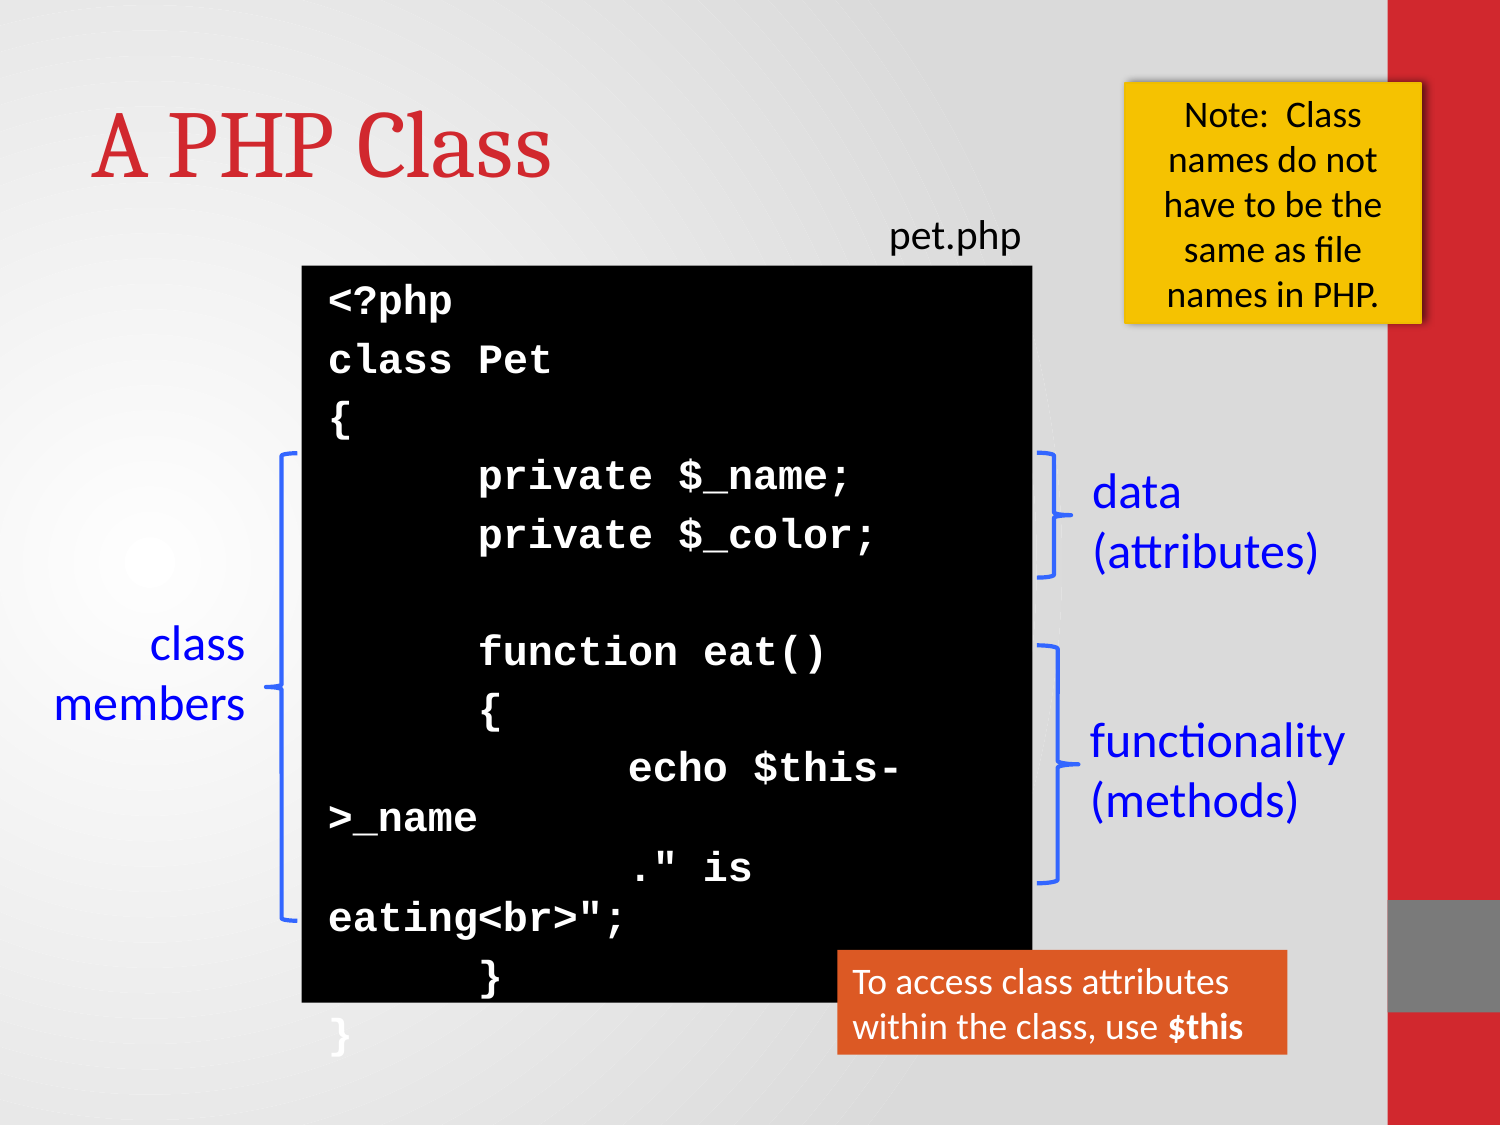

# A PHP Class
Note:  Class names do not have to be the same as file names in PHP.
pet.php
<?php
class Pet
{
	private $_name;
	private $_color;

	function eat()
	{
		echo $this->_name
		." is eating<br>";
	}
}
data
(attributes)

class
members

functionality
(methods)
To access class attributes within the class, use $this